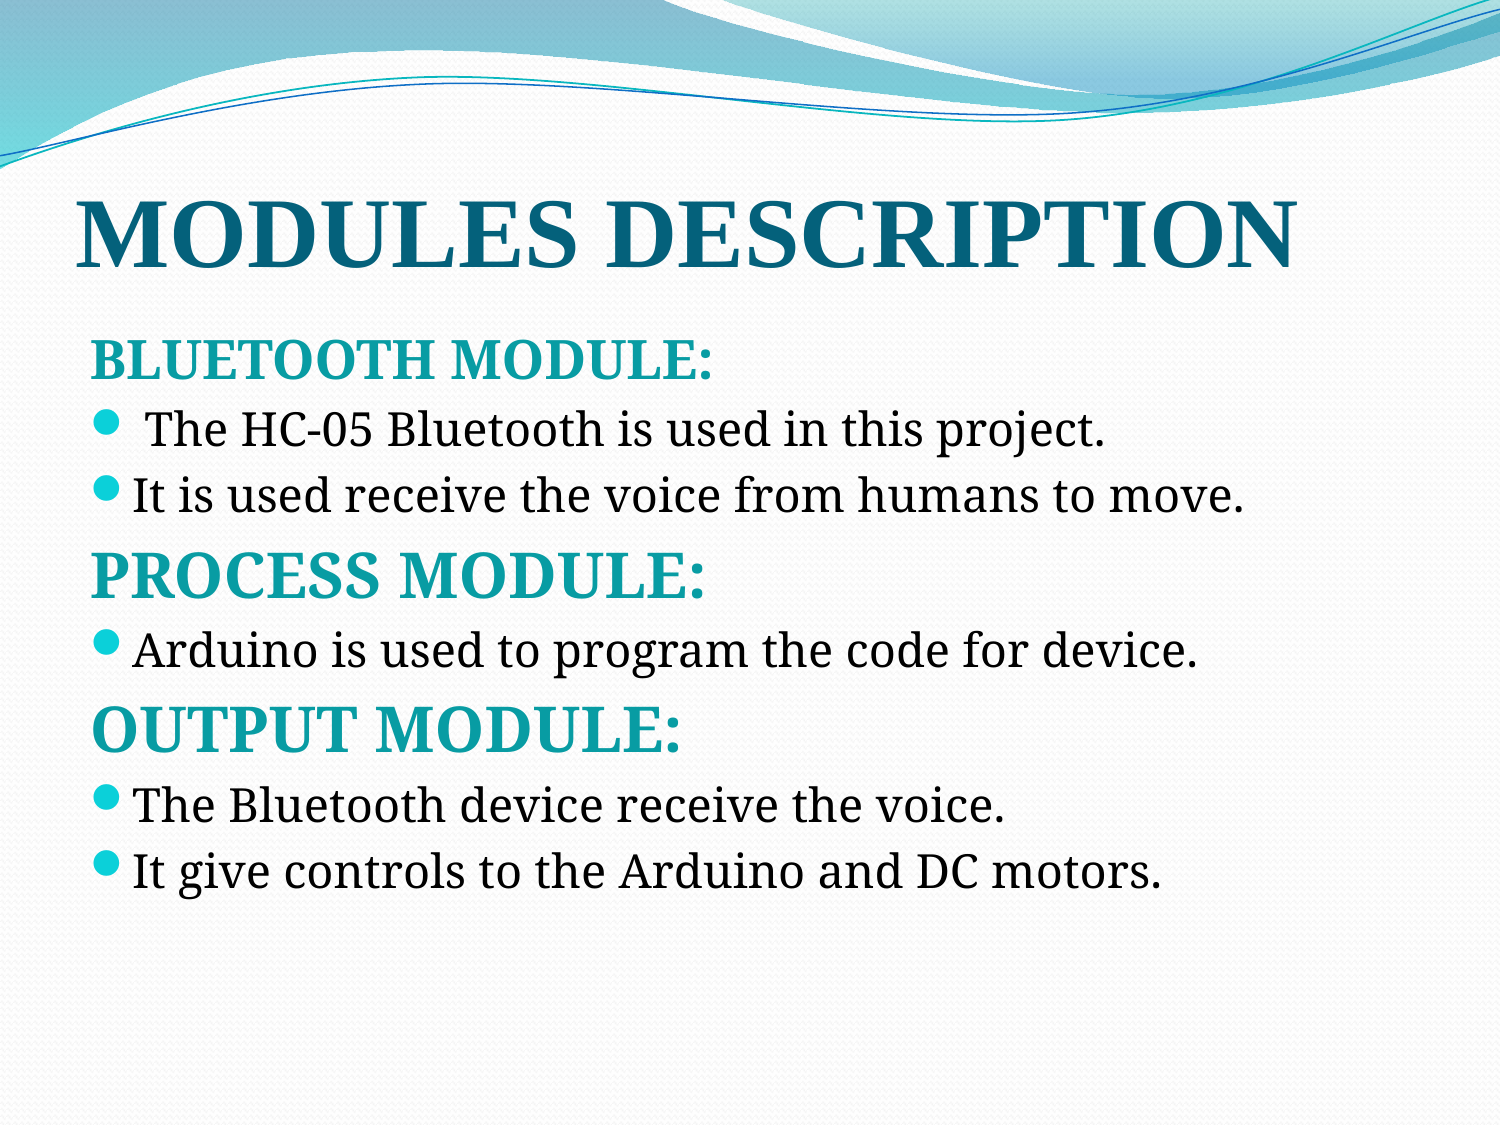

# MODULES DESCRIPTION
BLUETOOTH MODULE:
 The HC-05 Bluetooth is used in this project.
It is used receive the voice from humans to move.
PROCESS MODULE:
Arduino is used to program the code for device.
OUTPUT MODULE:
The Bluetooth device receive the voice.
It give controls to the Arduino and DC motors.